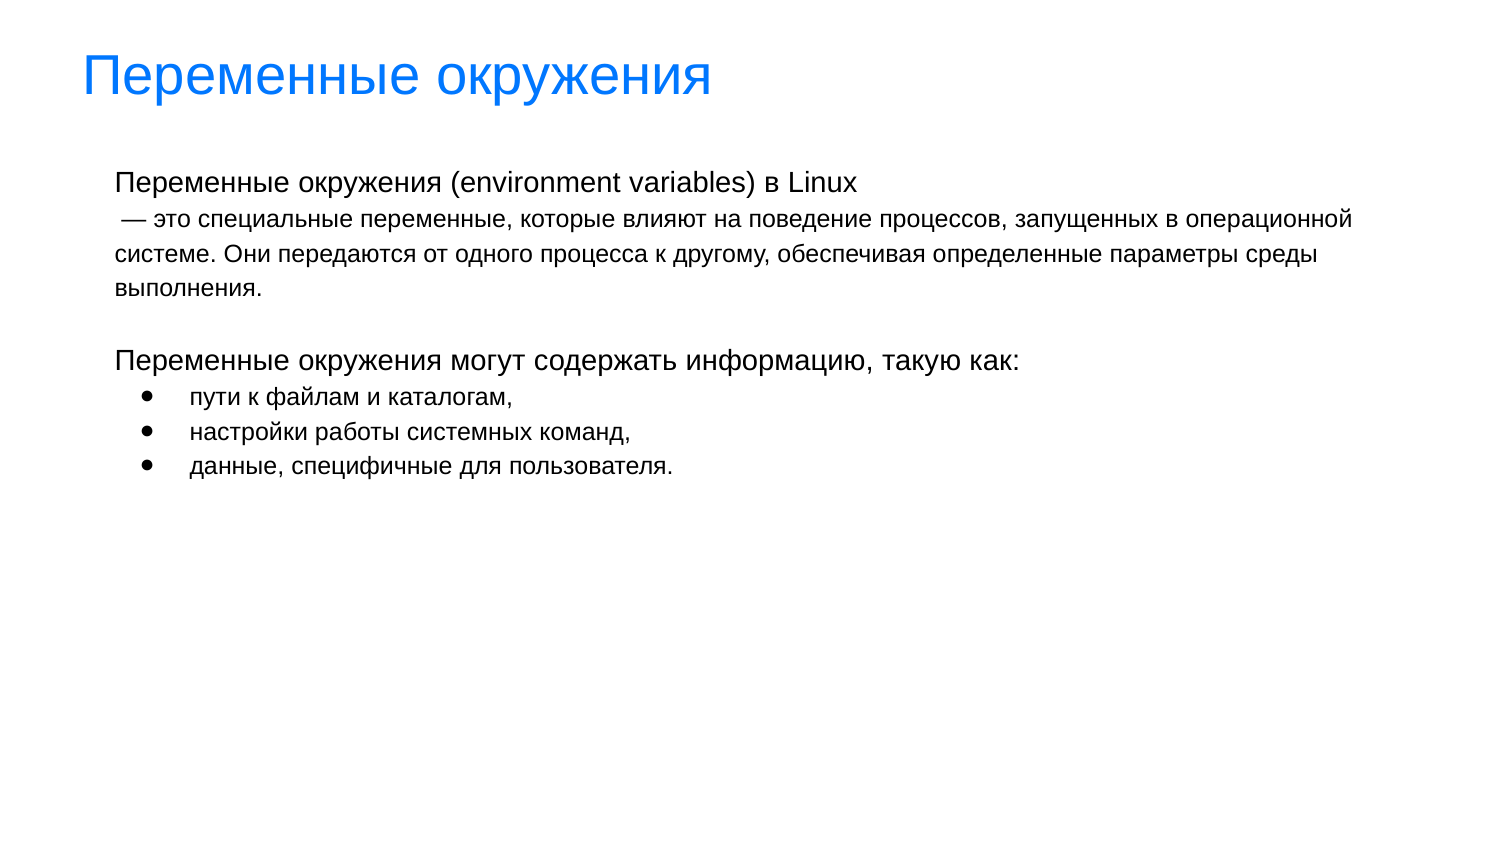

# Переменные окружения
Переменные окружения (environment variables) в Linux
 — это специальные переменные, которые влияют на поведение процессов, запущенных в операционной системе. Они передаются от одного процесса к другому, обеспечивая определенные параметры среды выполнения.

Переменные окружения могут содержать информацию, такую как:
пути к файлам и каталогам,
настройки работы системных команд,
данные, специфичные для пользователя.